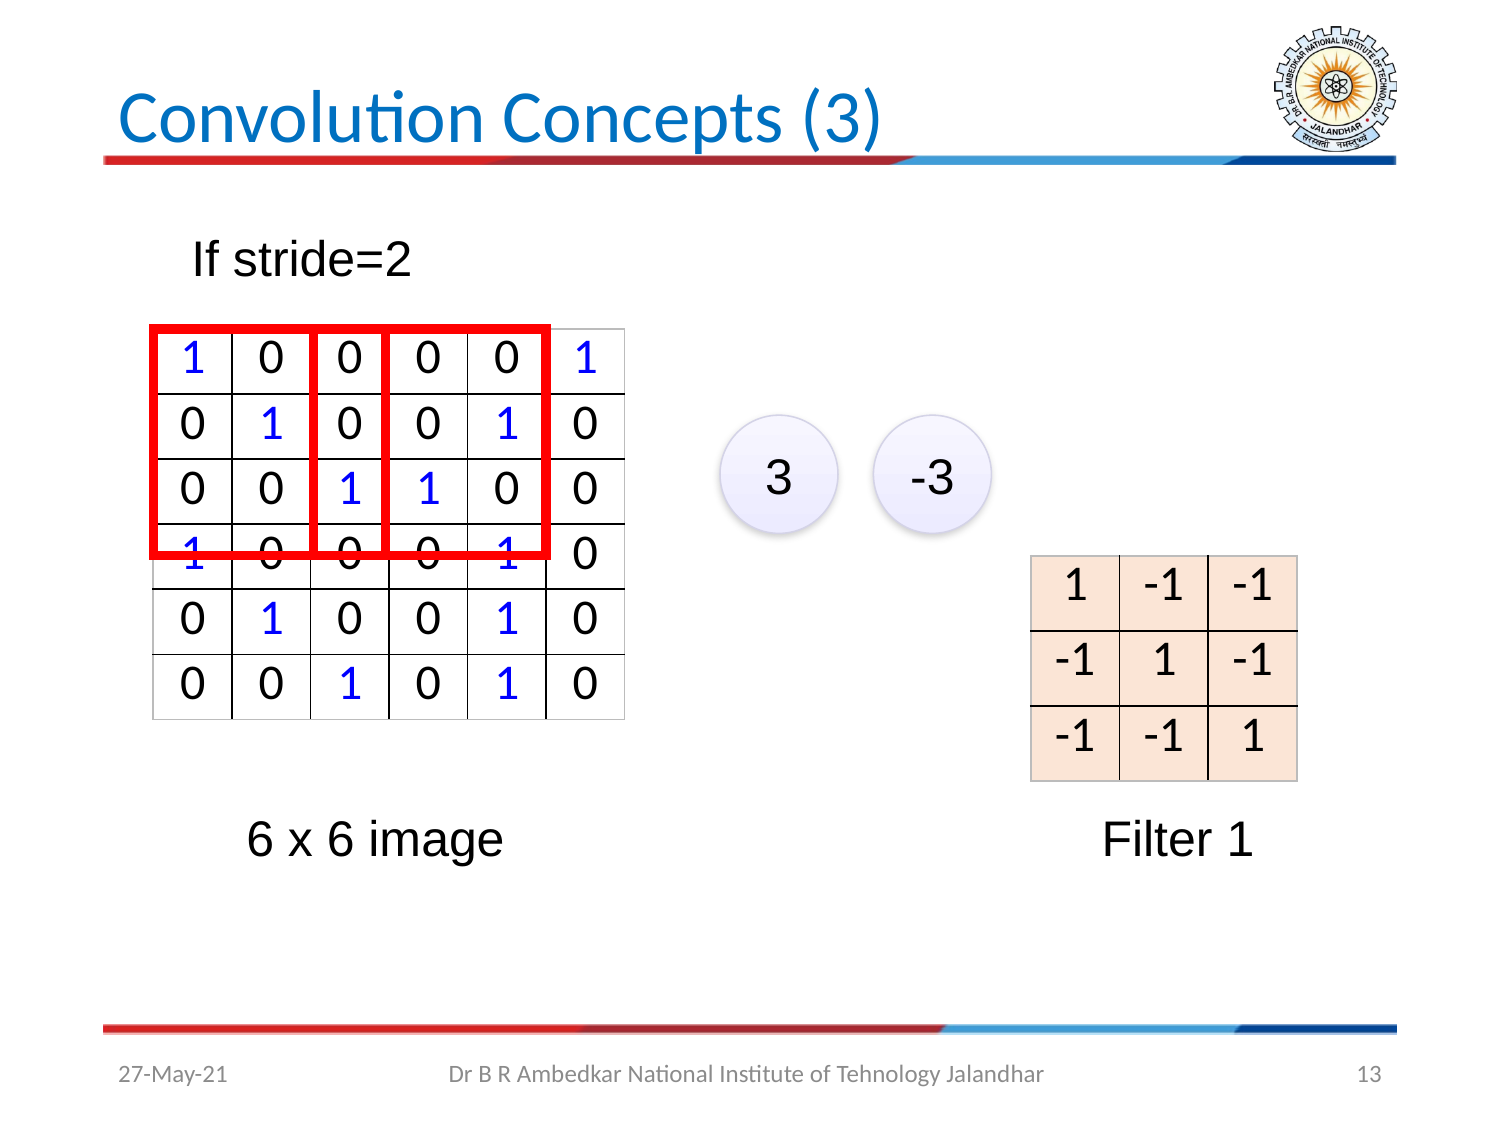

# Convolution Concepts (3)
If stride=2
| 1 | 0 | 0 | 0 | 0 | 1 |
| --- | --- | --- | --- | --- | --- |
| 0 | 1 | 0 | 0 | 1 | 0 |
| 0 | 0 | 1 | 1 | 0 | 0 |
| 1 | 0 | 0 | 0 | 1 | 0 |
| 0 | 1 | 0 | 0 | 1 | 0 |
| 0 | 0 | 1 | 0 | 1 | 0 |

3
-3
| 1 | -1 | -1 |
| --- | --- | --- |
| -1 | 1 | -1 |
| -1 | -1 | 1 |
Filter 1
6 x 6 image
27-May-21
Dr B R Ambedkar National Institute of Tehnology Jalandhar
13